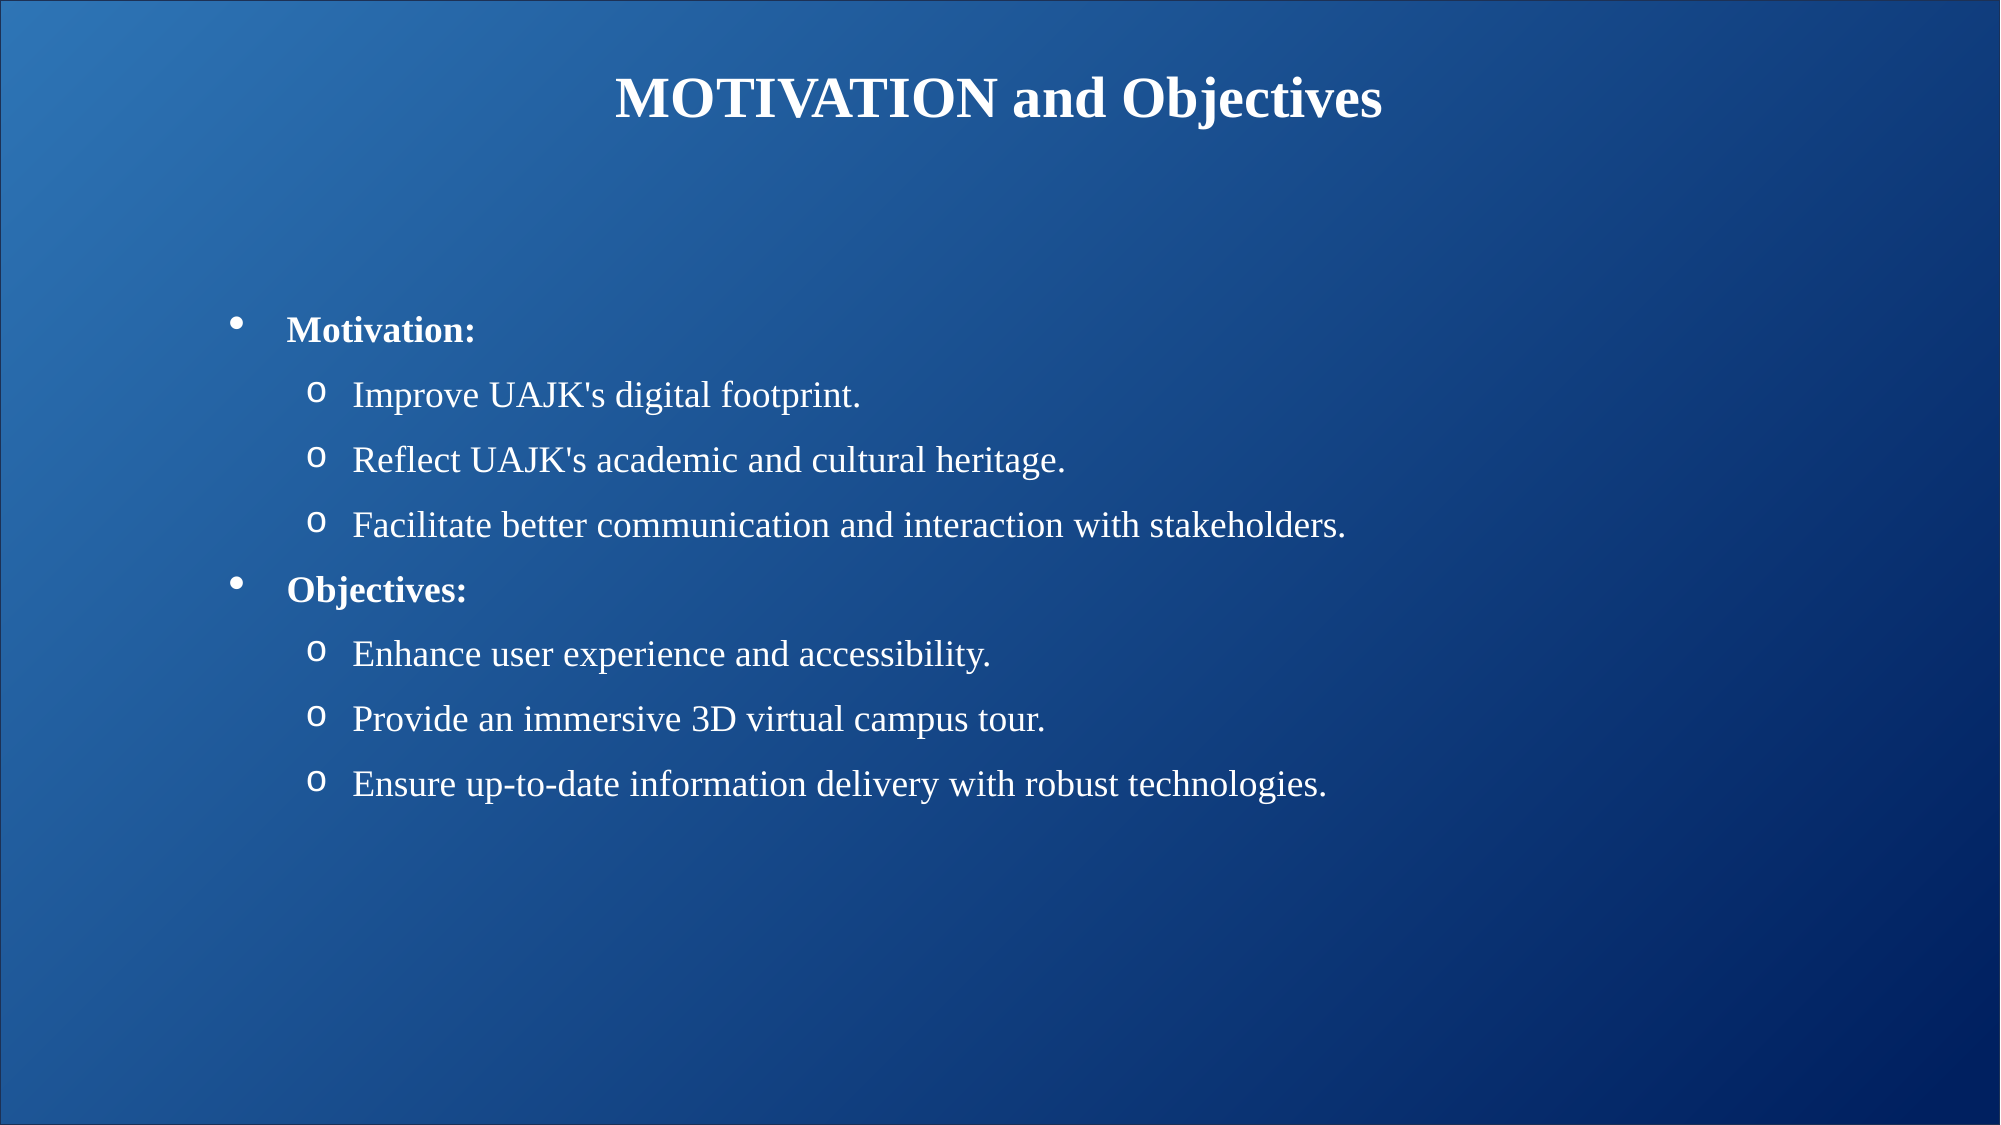

MOTIVATION and Objectives
Motivation:
Improve UAJK's digital footprint.
Reflect UAJK's academic and cultural heritage.
Facilitate better communication and interaction with stakeholders.
Objectives:
Enhance user experience and accessibility.
Provide an immersive 3D virtual campus tour.
Ensure up-to-date information delivery with robust technologies.